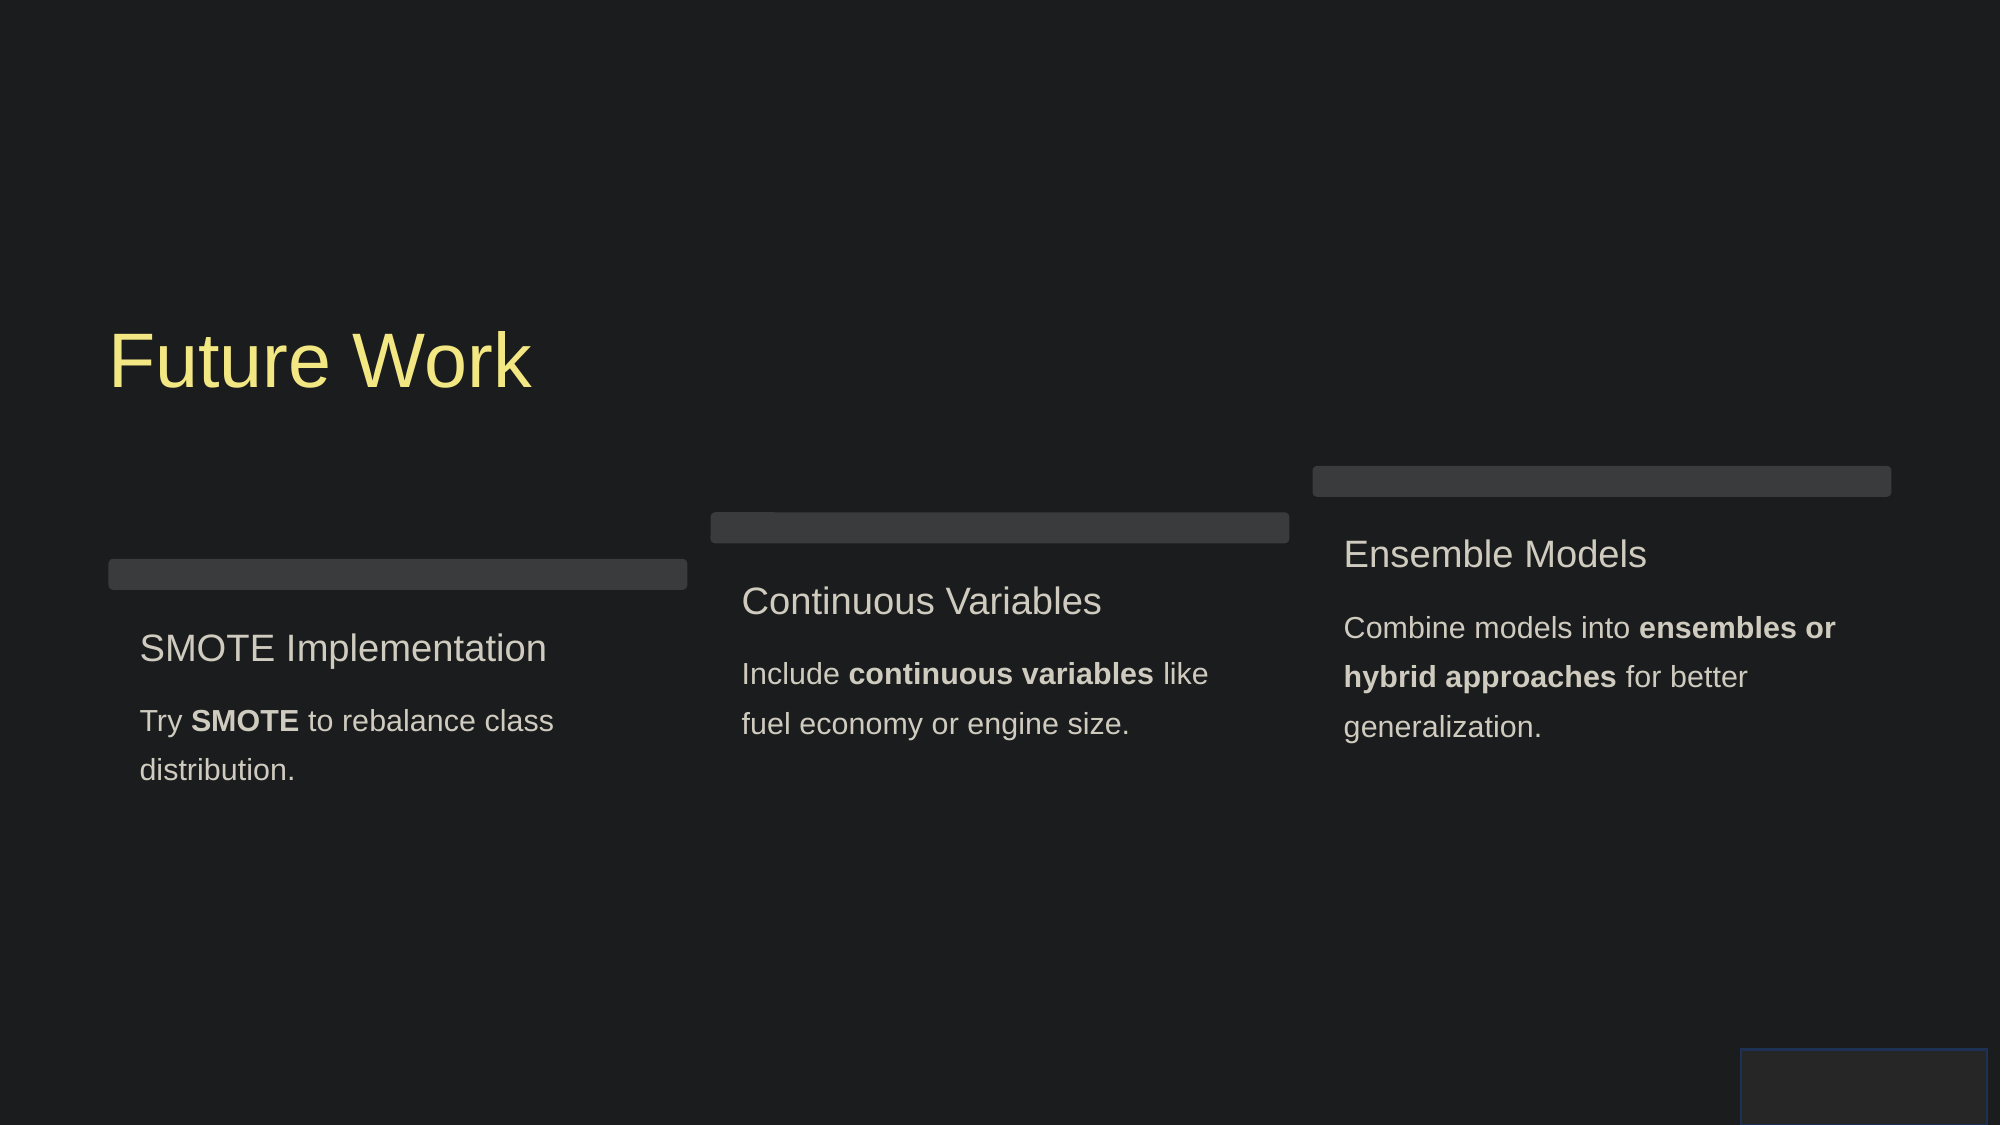

Future Work

Ensemble Models

Continuous Variables
Combine models into ensembles or hybrid approaches for better generalization.
SMOTE Implementation
Include continuous variables like fuel economy or engine size.
Try SMOTE to rebalance class distribution.